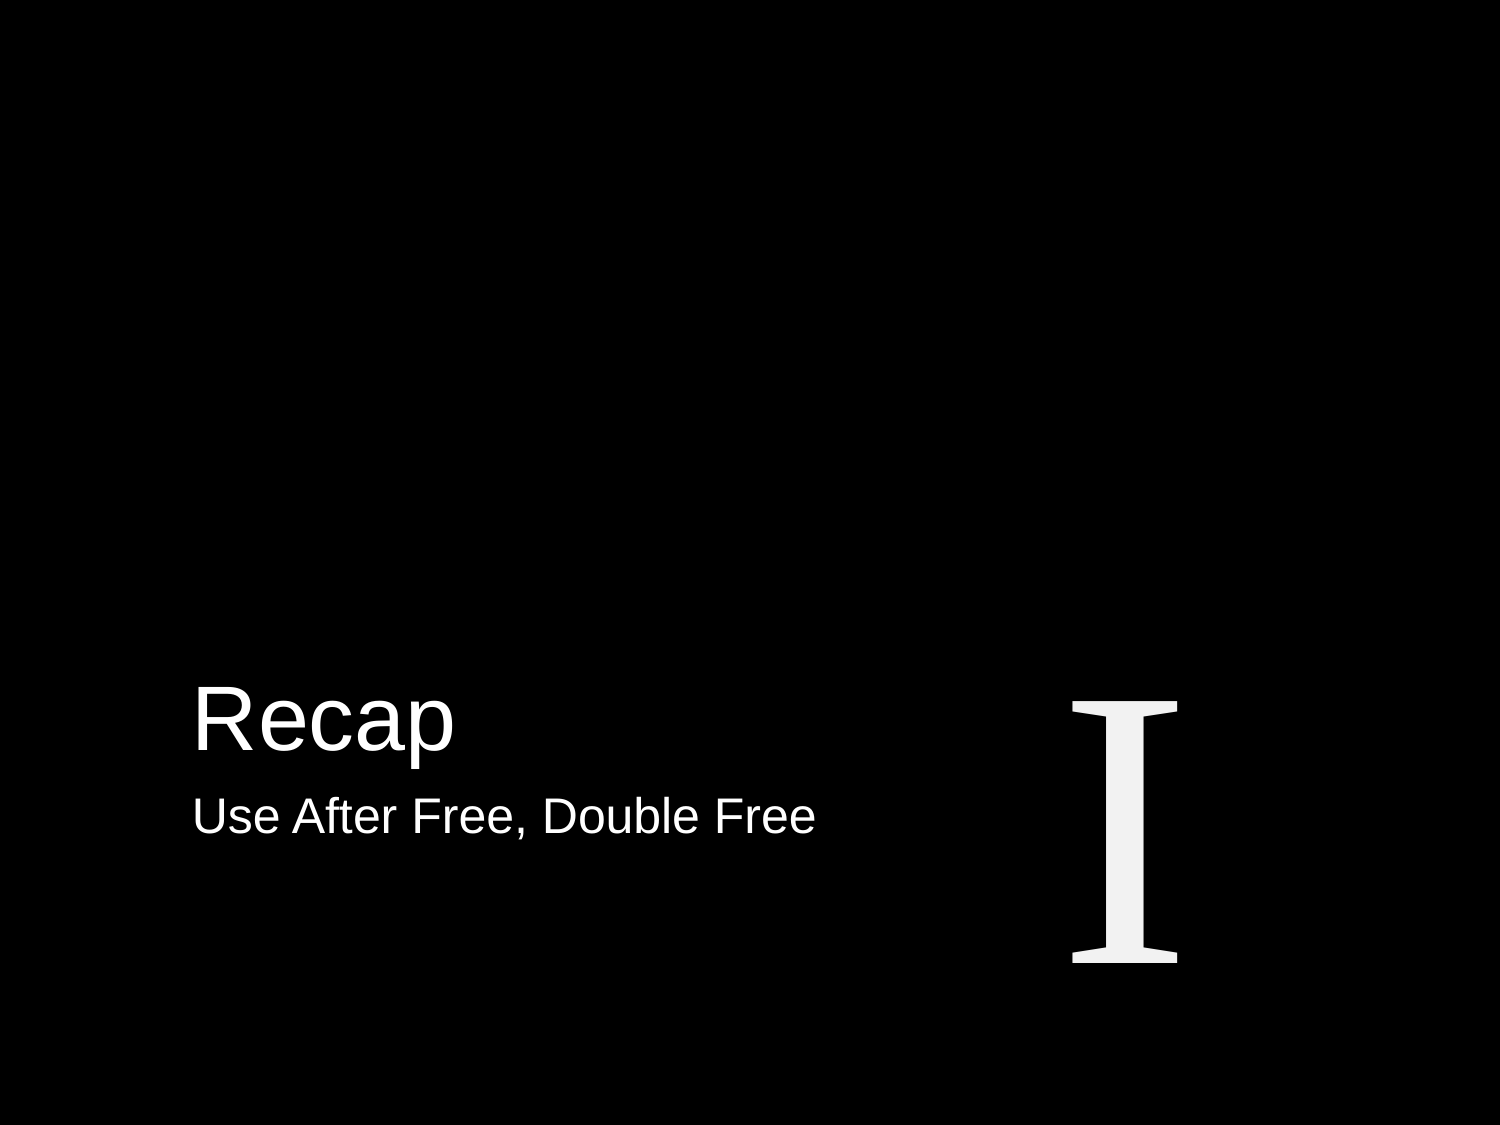

I
Recap
Use After Free, Double Free